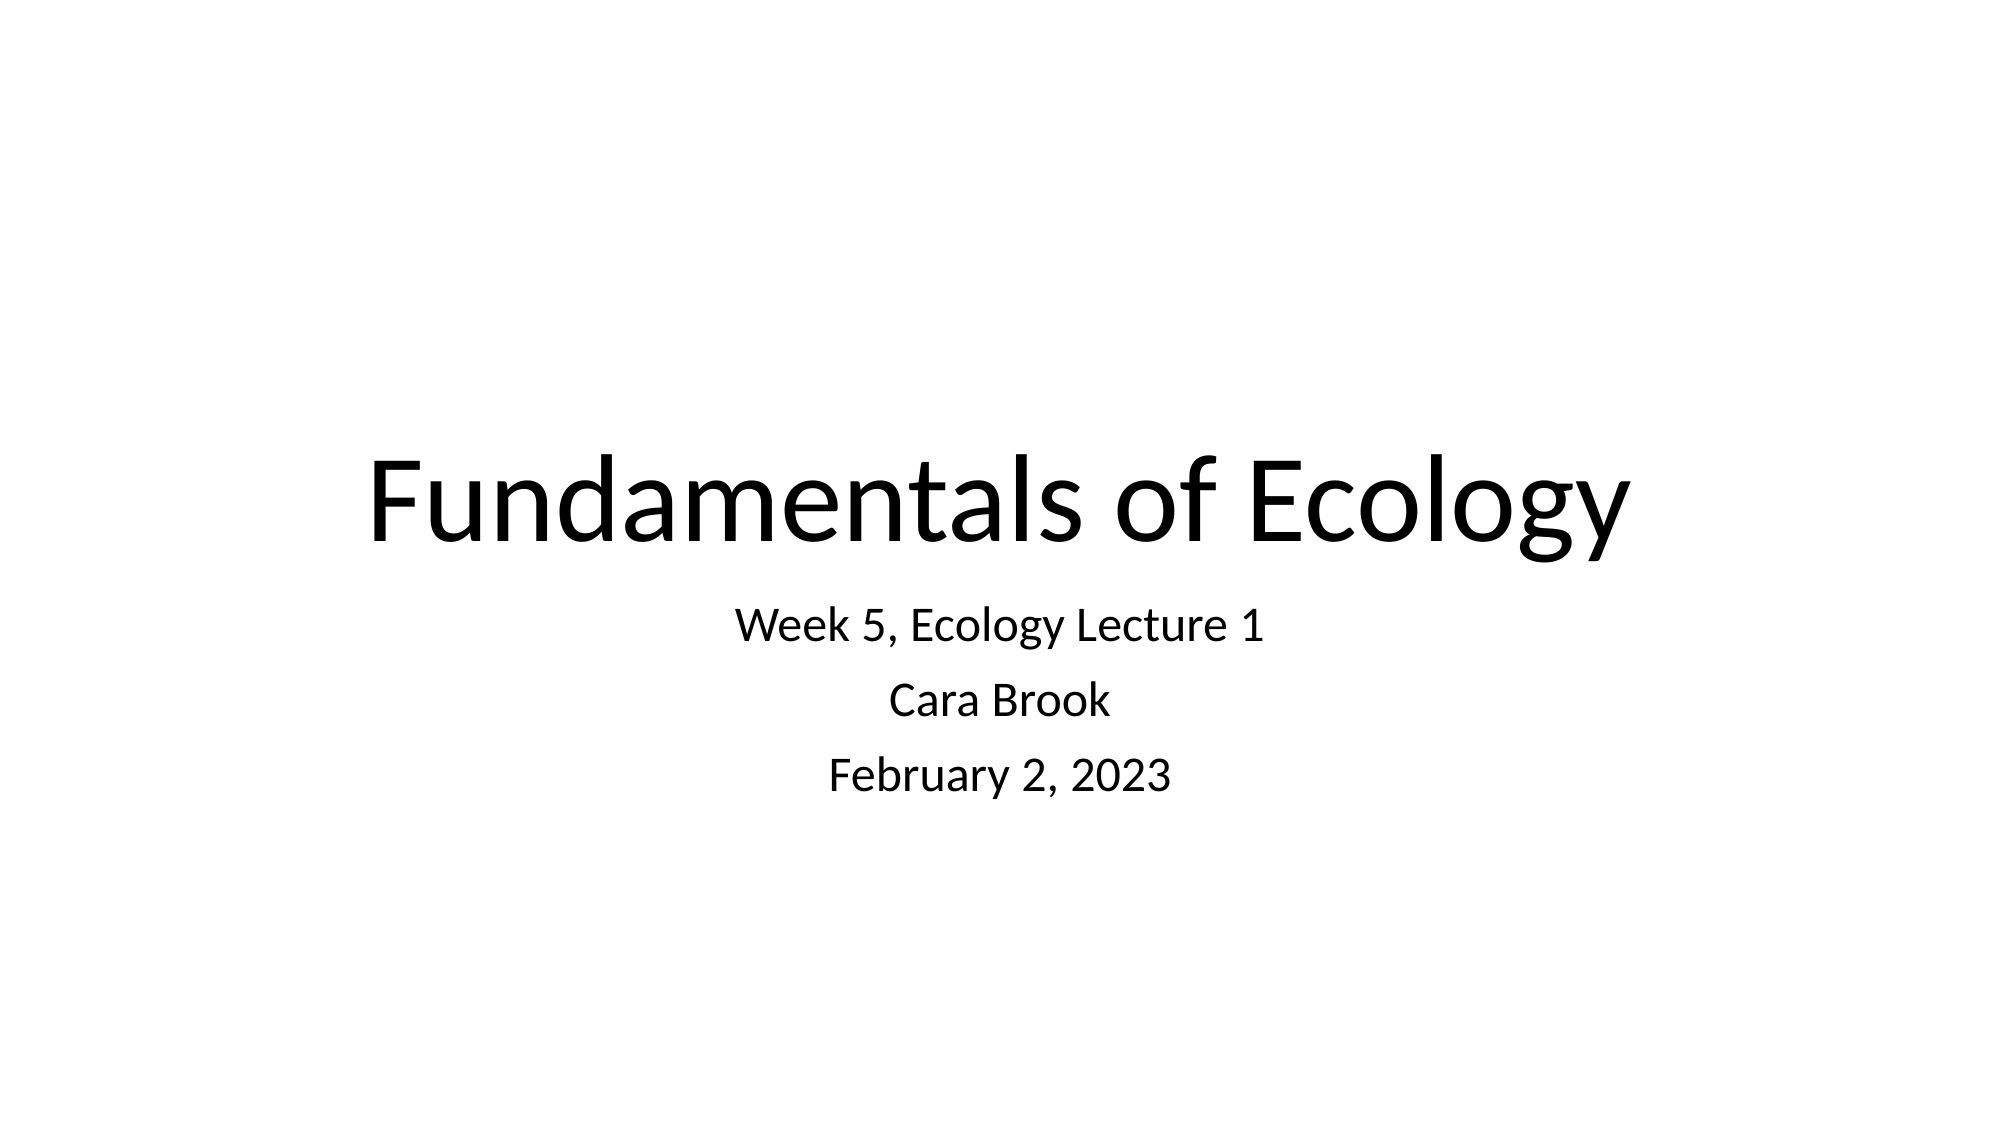

# Fundamentals of Ecology
Week 5, Ecology Lecture 1
Cara Brook
February 2, 2023